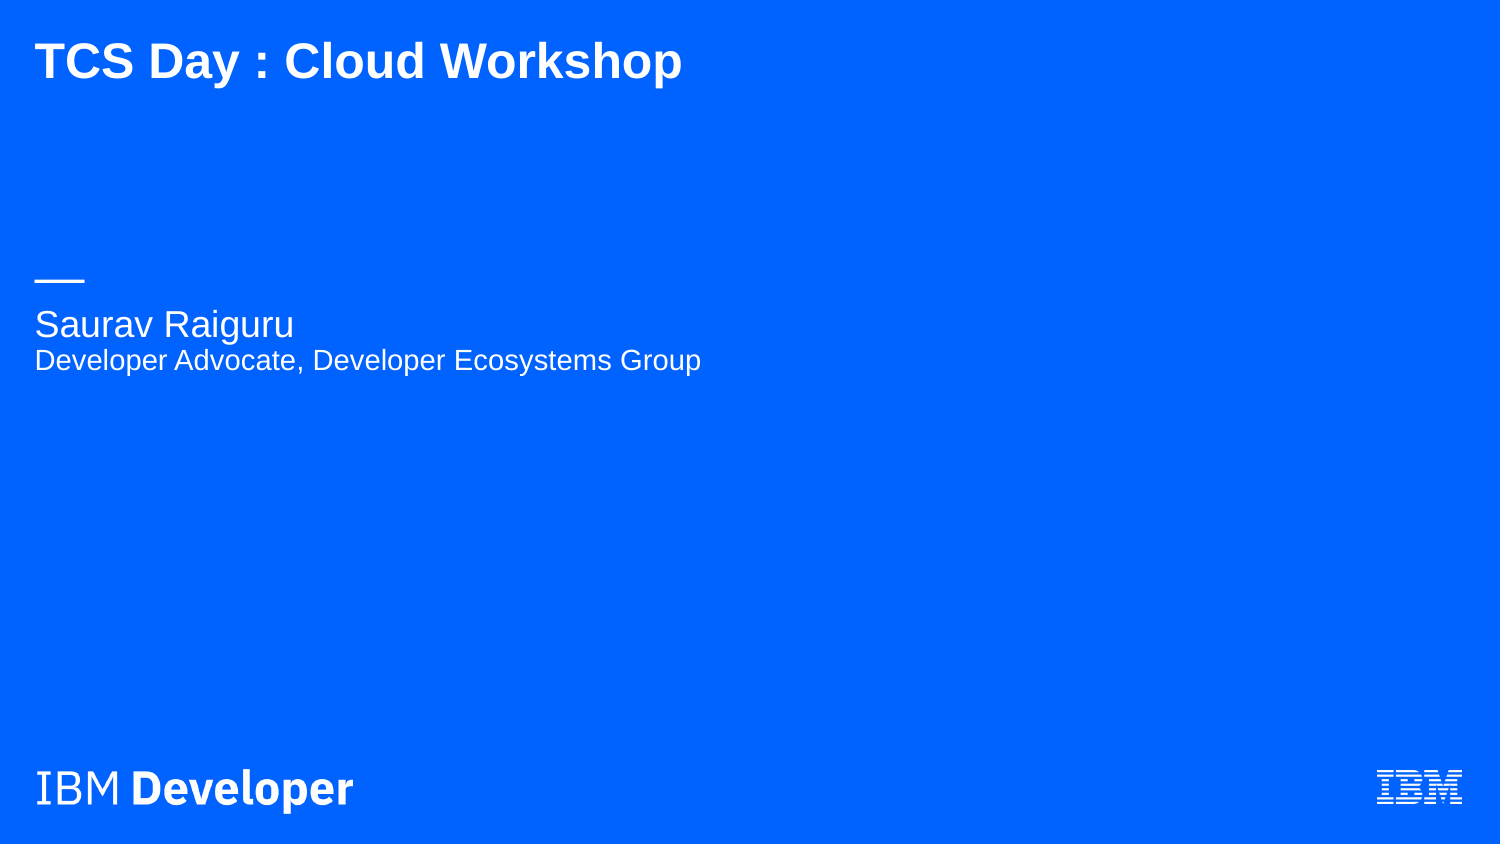

# TCS Day : Cloud Workshop — Saurav Raiguru Developer Advocate, Developer Ecosystems Group